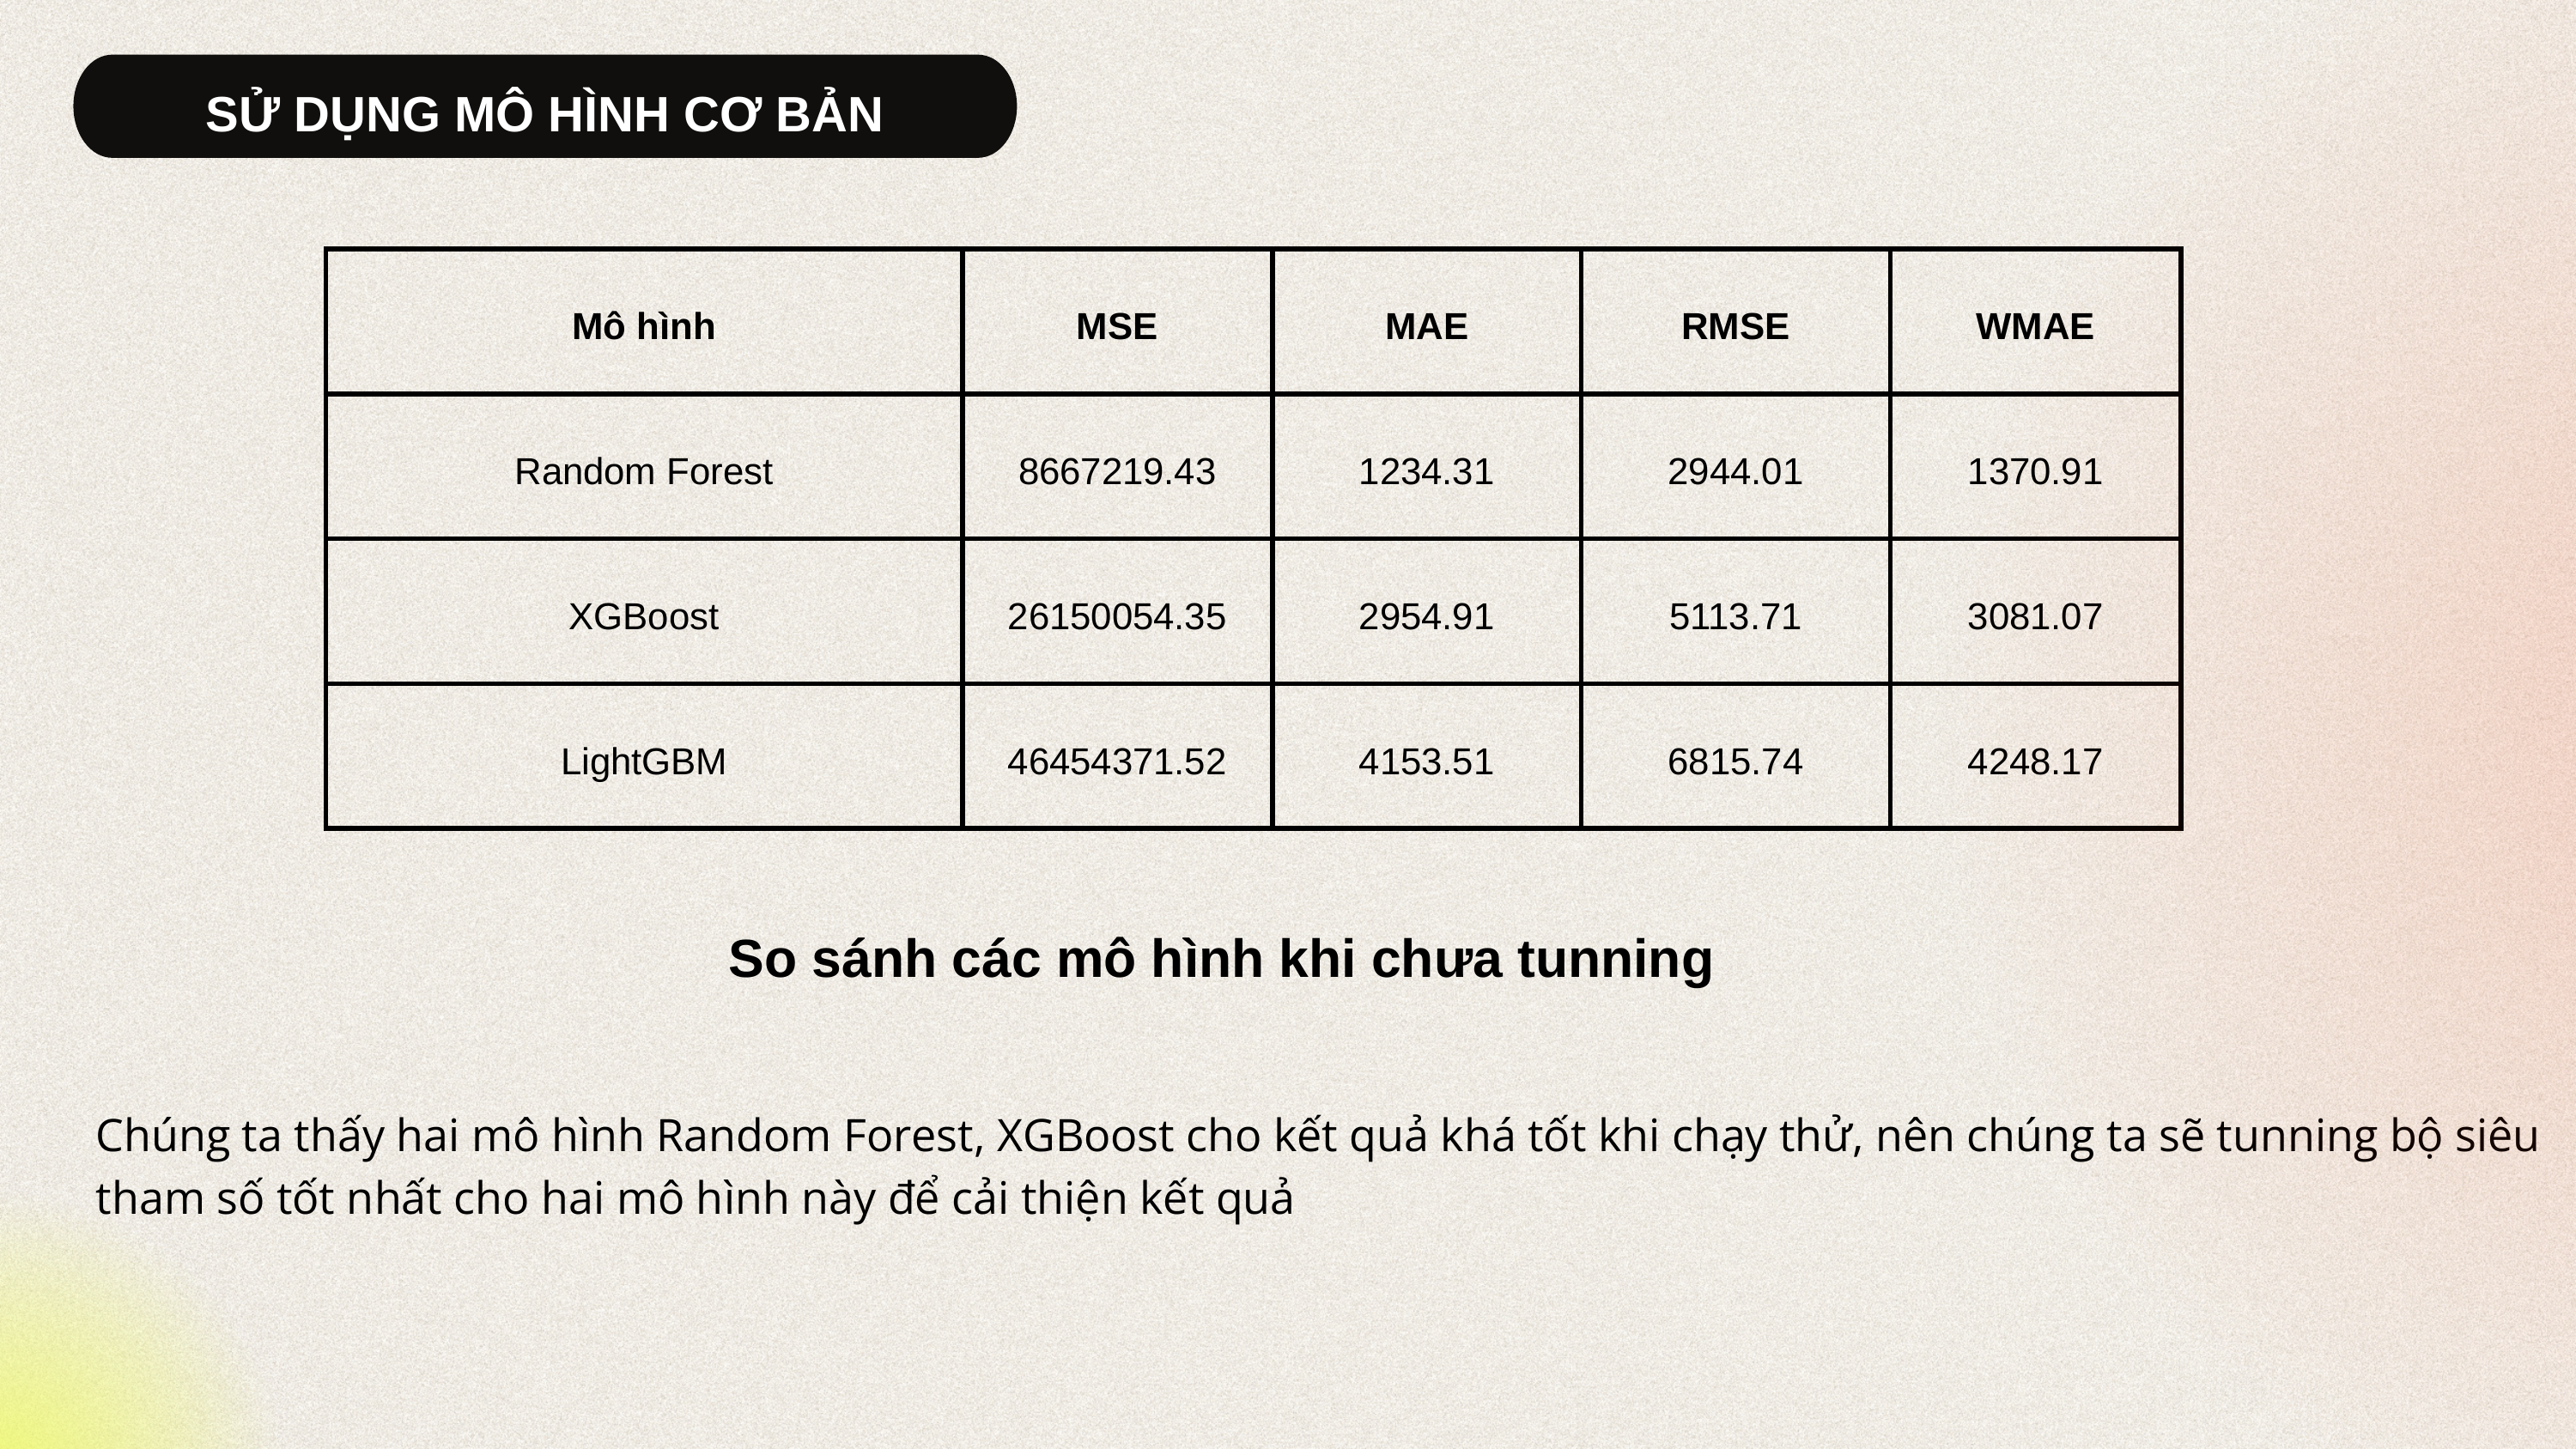

SỬ DỤNG MÔ HÌNH CƠ BẢN
| Mô hình | MSE | MAE | RMSE | WMAE |
| --- | --- | --- | --- | --- |
| Random Forest | 8667219.43 | 1234.31 | 2944.01 | 1370.91 |
| XGBoost | 26150054.35 | 2954.91 | 5113.71 | 3081.07 |
| LightGBM | 46454371.52 | 4153.51 | 6815.74 | 4248.17 |
So sánh các mô hình khi chưa tunning
Chúng ta thấy hai mô hình Random Forest, XGBoost cho kết quả khá tốt khi chạy thử, nên chúng ta sẽ tunning bộ siêu tham số tốt nhất cho hai mô hình này để cải thiện kết quả